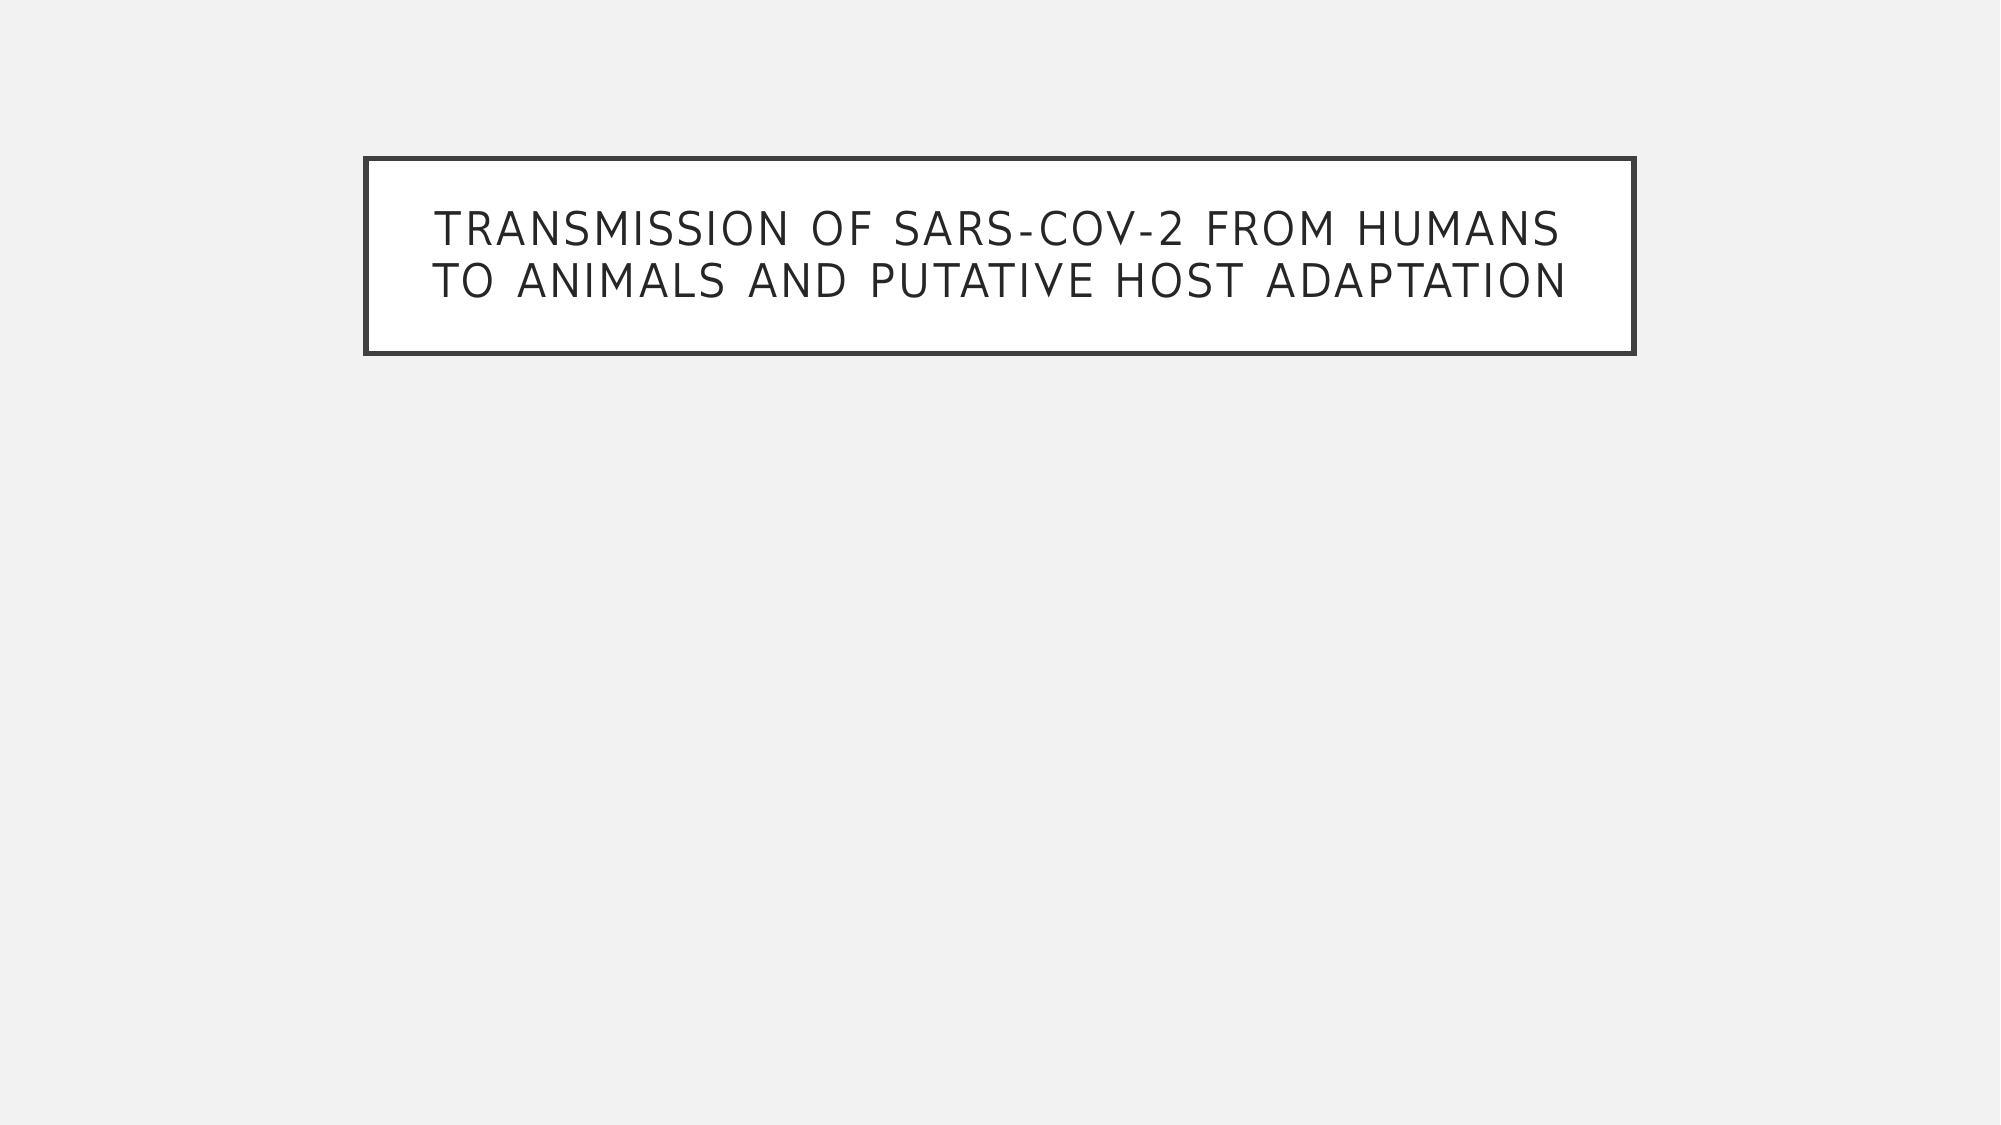

# Transmission of sars-cov-2 from humans to animals and putative host adaptation